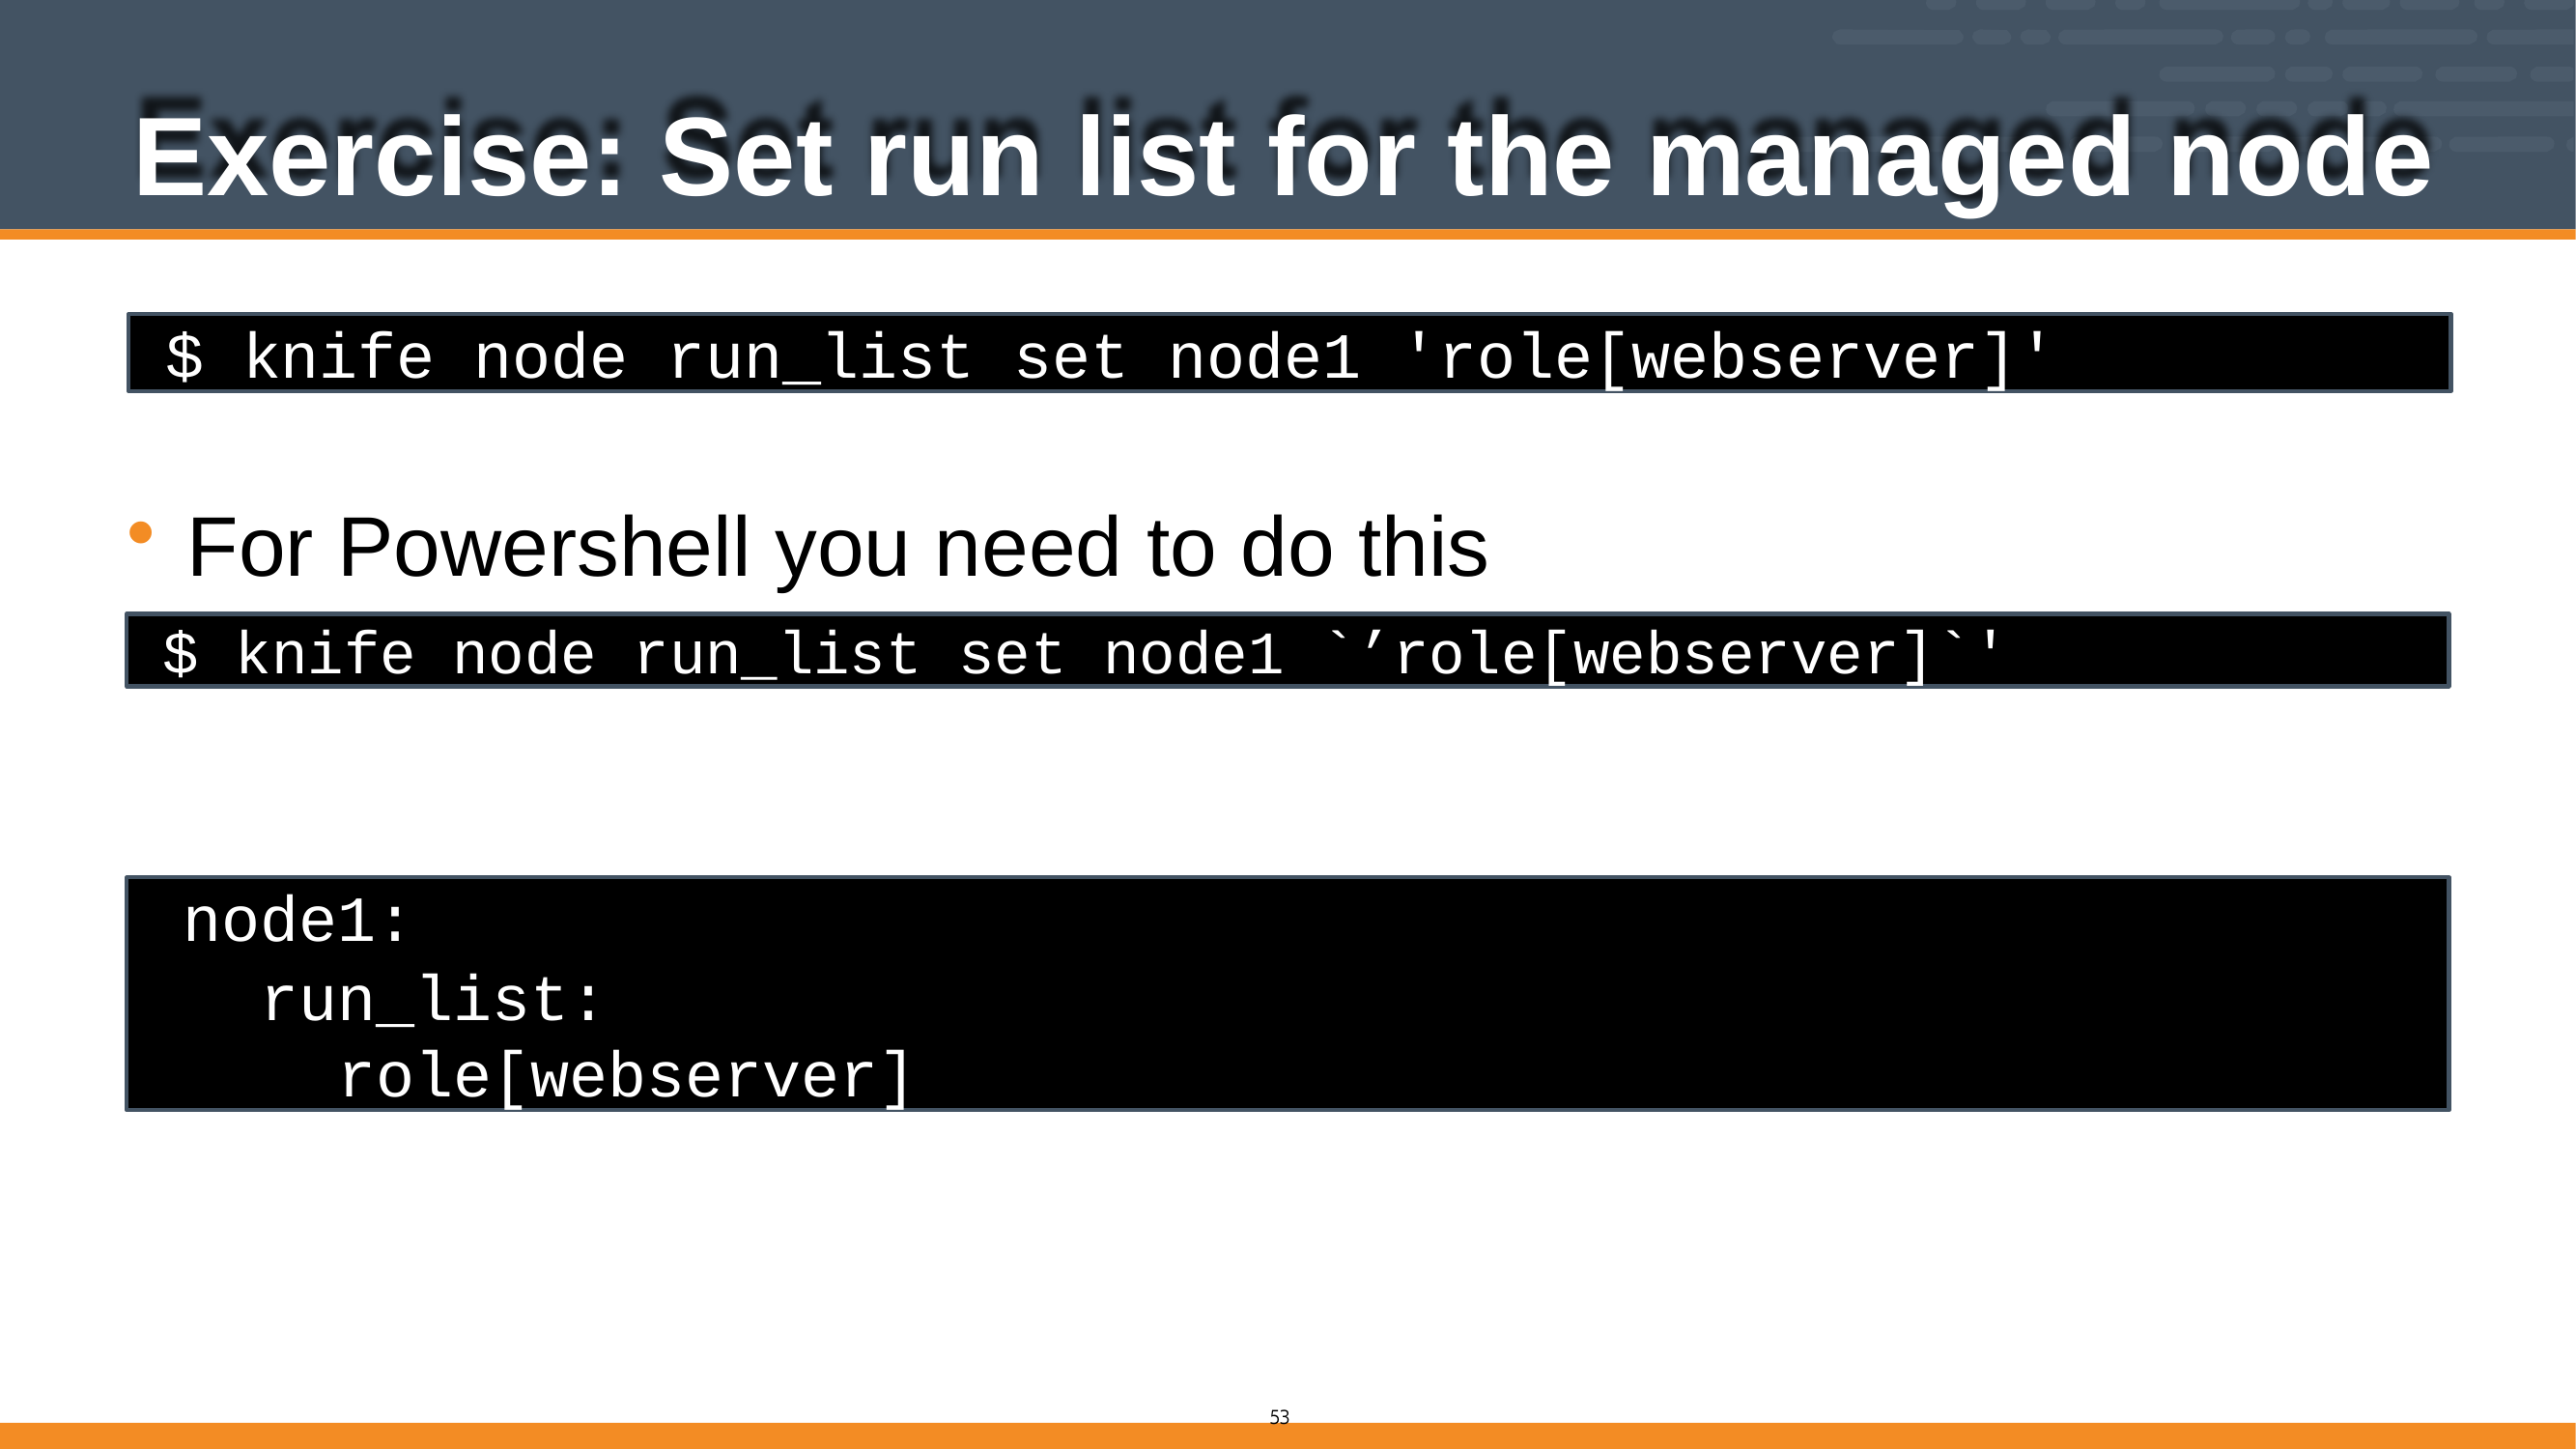

# Exercise: Set run list for the managed node

$ knife node run_list set node1 'role[webserver]'
For Powershell you need to do this
$ knife node run_list set node1 `’role[webserver]`'
node1:
run_list: role[webserver]
53